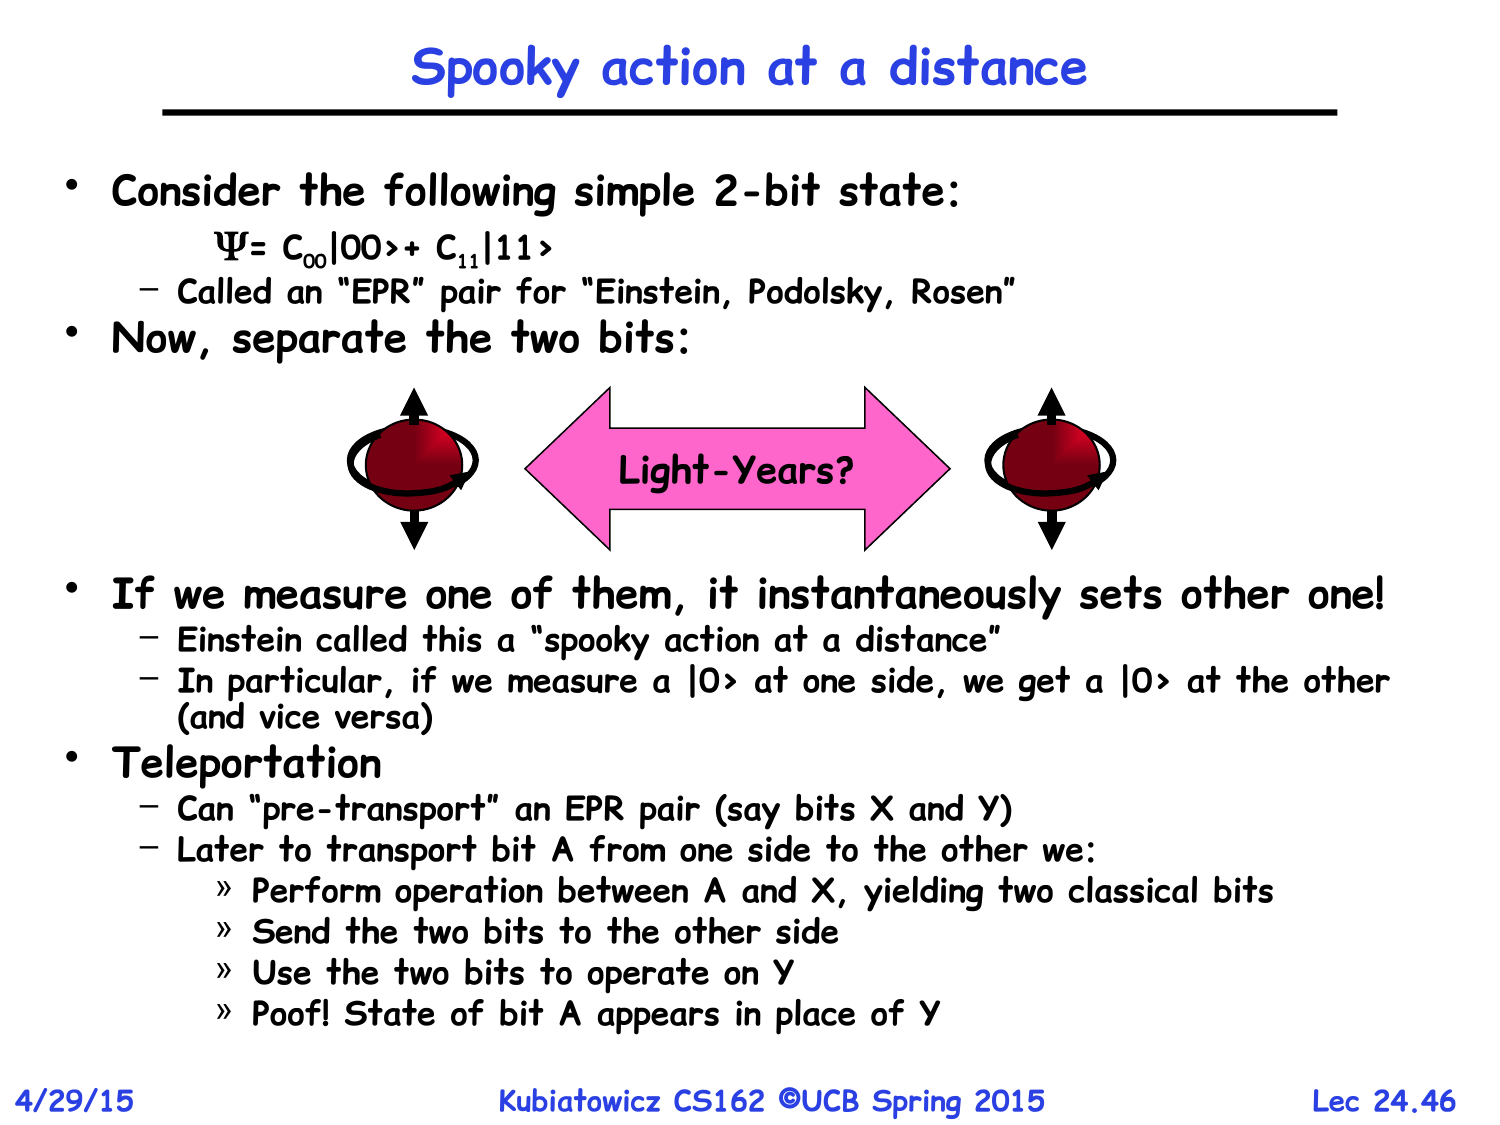

# Spooky action at a distance
Consider the following simple 2-bit state:
Ψ= C00|00>+ C11|11>
Called an “EPR” pair for “Einstein, Podolsky, Rosen”
Now, separate the two bits:

If we measure one of them, it instantaneously sets other one!
Einstein called this a “spooky action at a distance”
In particular, if we measure a |0> at one side, we get a |0> at the other (and vice versa)
Teleportation
Can “pre-transport” an EPR pair (say bits X and Y)
Later to transport bit A from one side to the other we:
Perform operation between A and X, yielding two classical bits
Send the two bits to the other side
Use the two bits to operate on Y
Poof! State of bit A appears in place of Y

Light-Years?